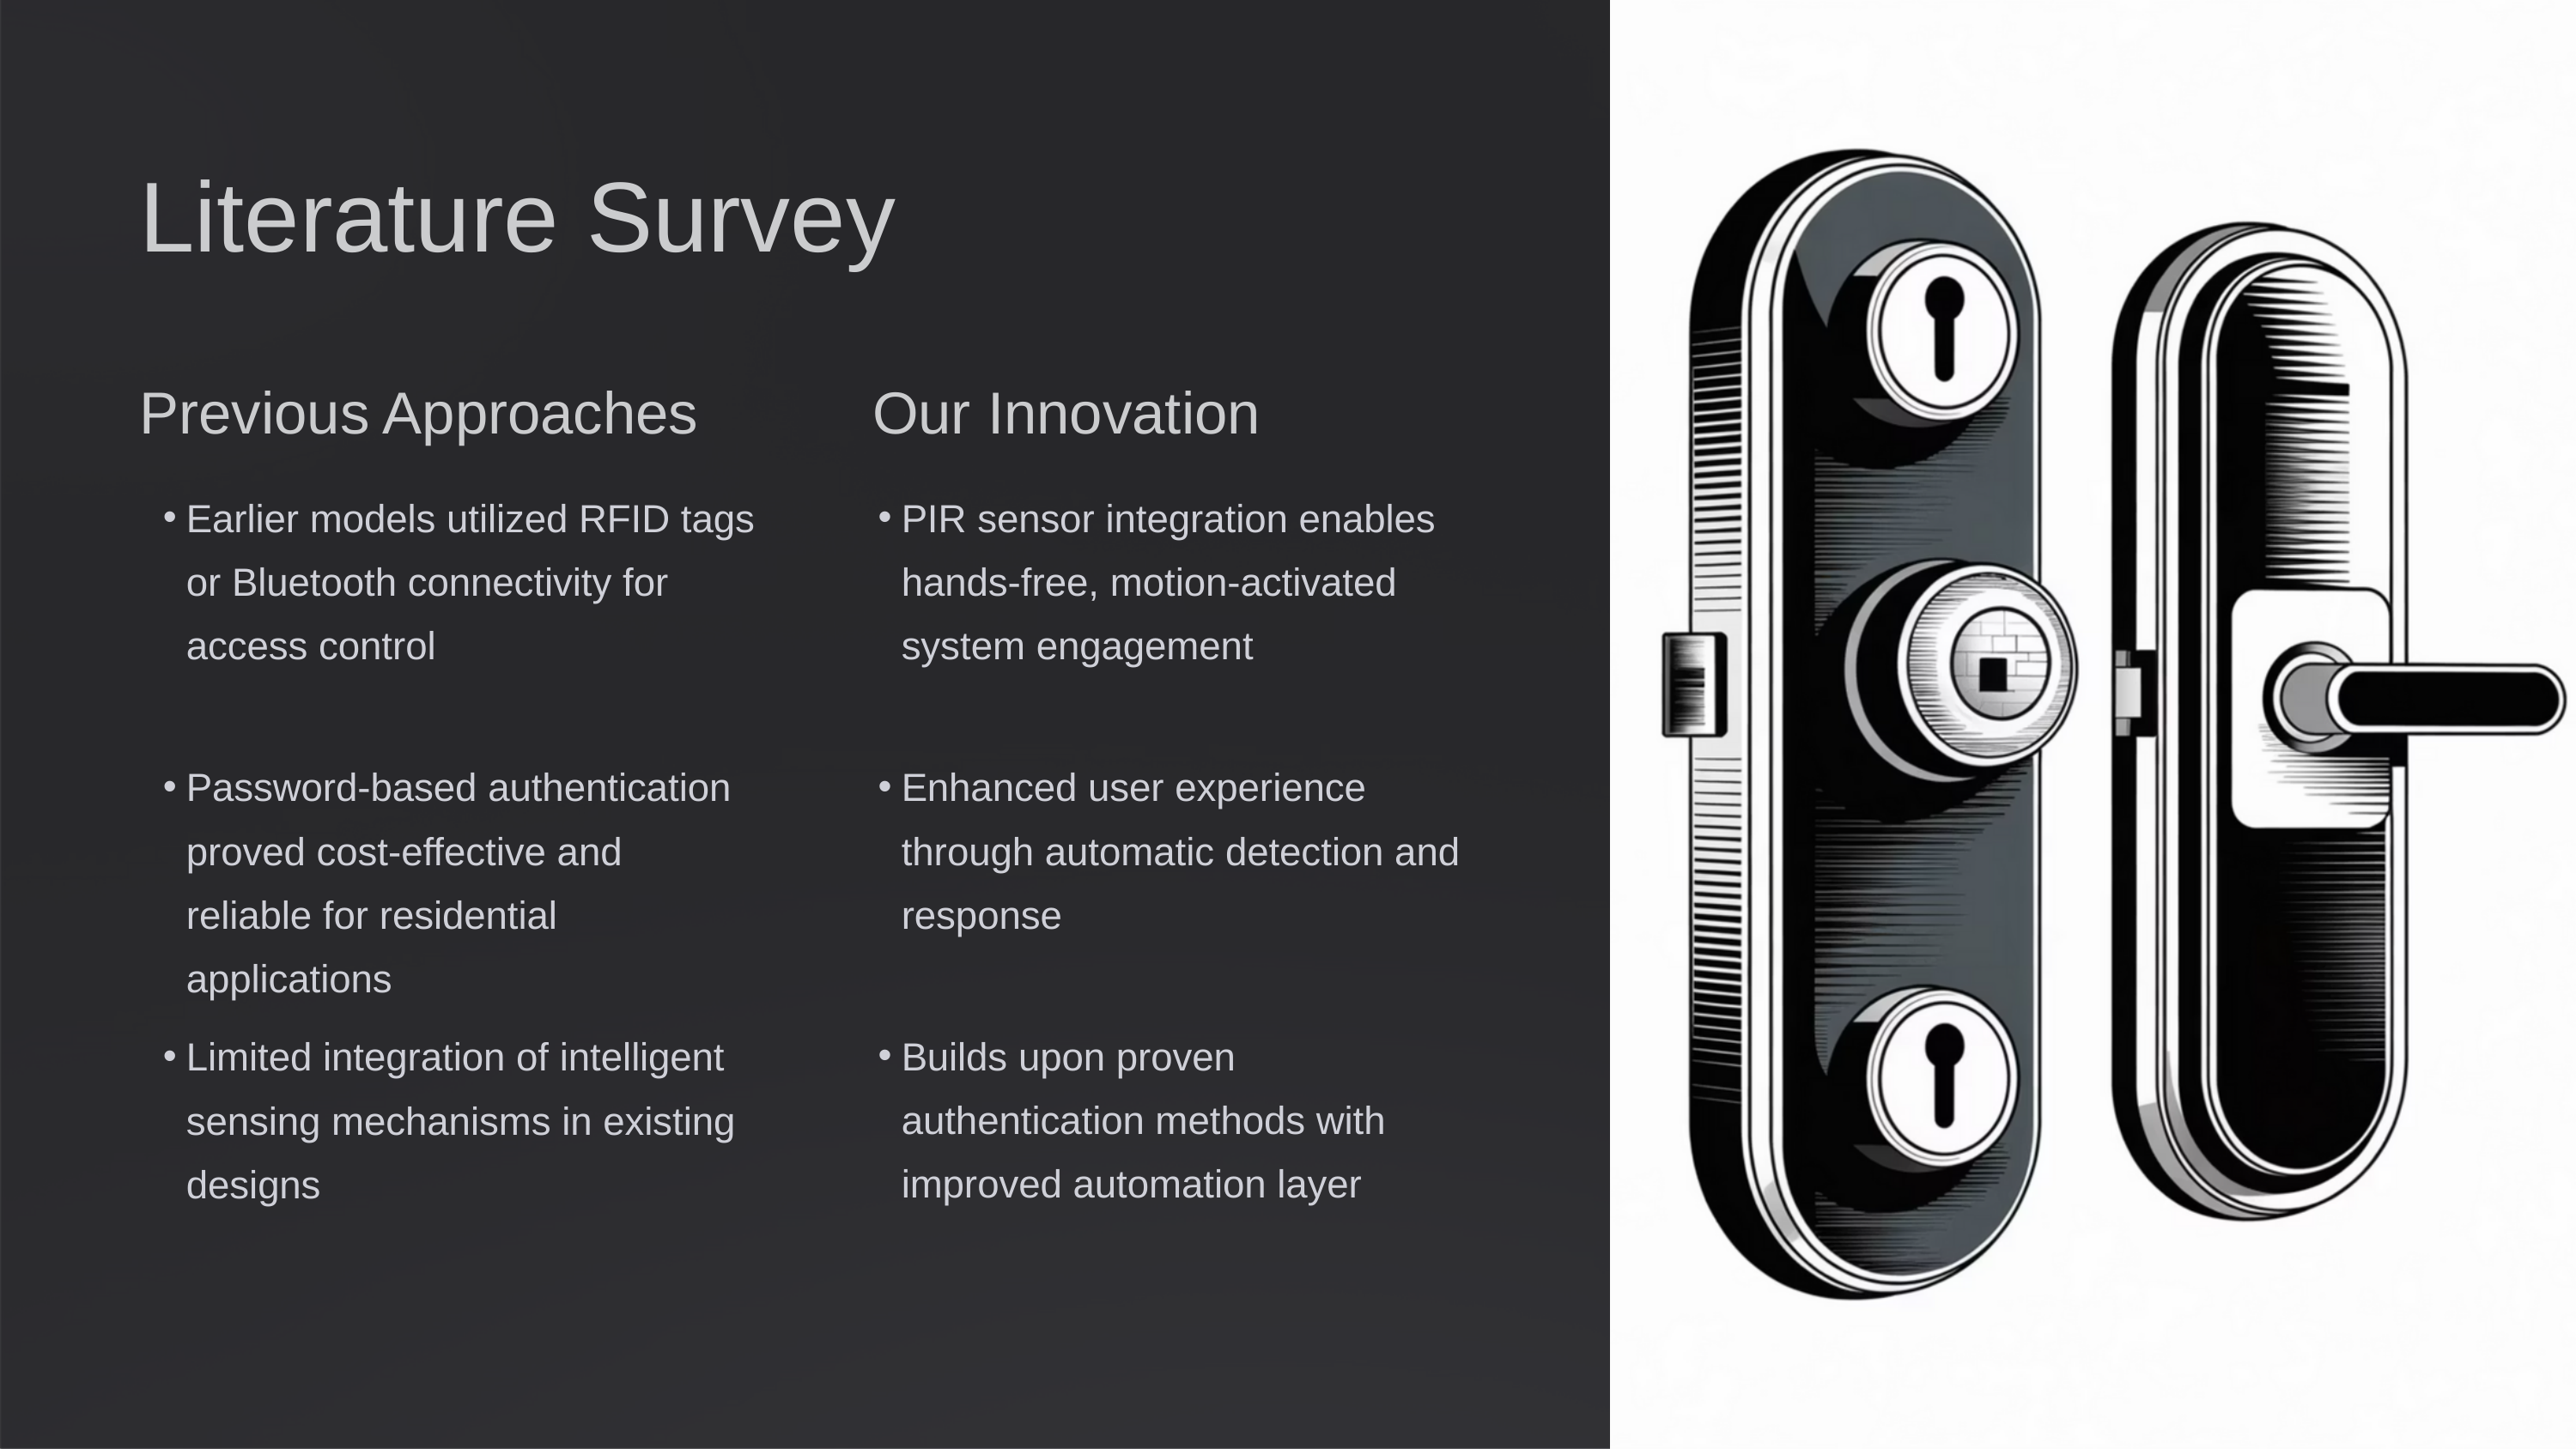

Literature Survey
Previous Approaches
Our Innovation
Earlier models utilized RFID tags or Bluetooth connectivity for access control
PIR sensor integration enables hands-free, motion-activated system engagement
Password-based authentication proved cost-effective and reliable for residential applications
Enhanced user experience through automatic detection and response
Builds upon proven authentication methods with improved automation layer
Limited integration of intelligent sensing mechanisms in existing designs